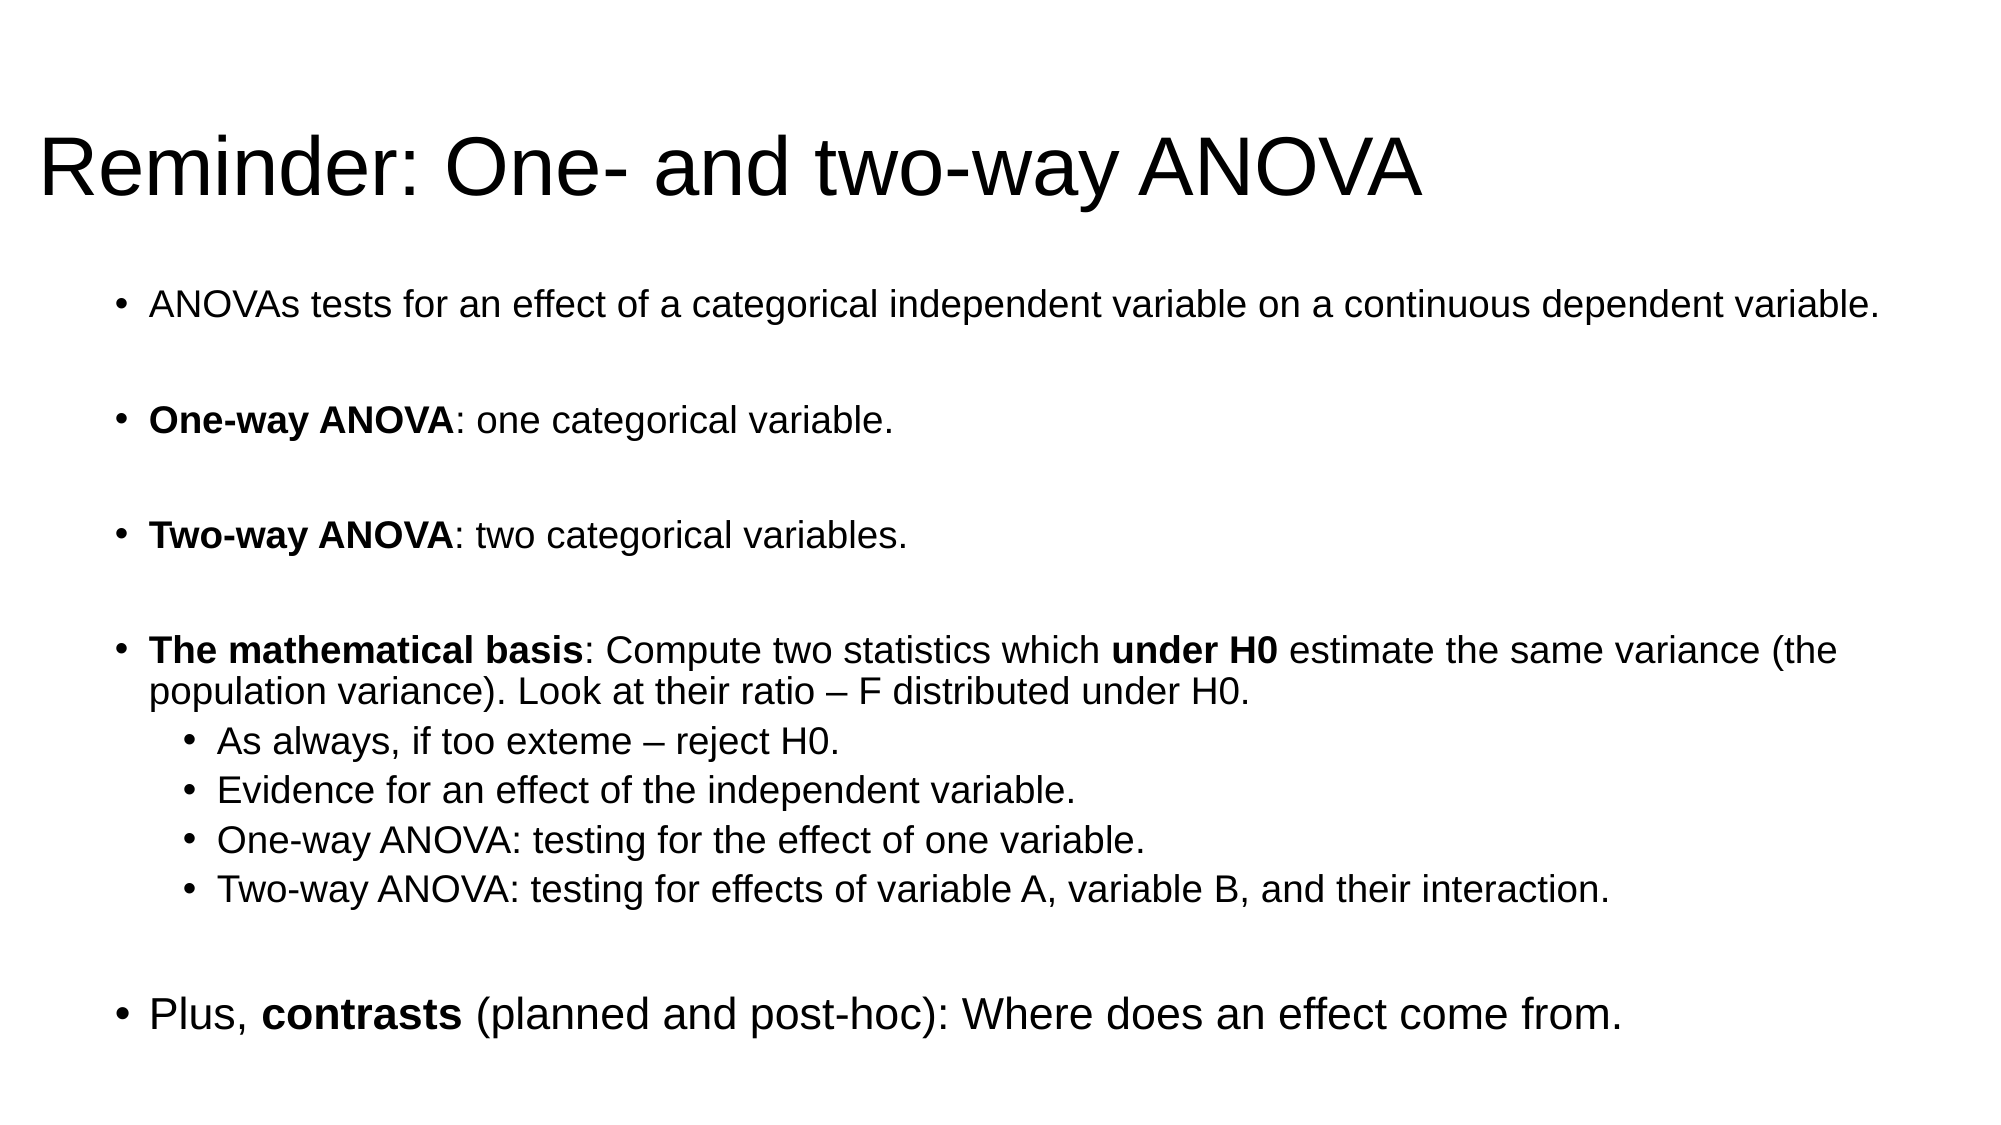

# Reminder: One- and two-way ANOVA
ANOVAs tests for an effect of a categorical independent variable on a continuous dependent variable.

One-way ANOVA: one categorical variable.

Two-way ANOVA: two categorical variables.

The mathematical basis: Compute two statistics which under H0 estimate the same variance (the population variance). Look at their ratio – F distributed under H0.
As always, if too exteme – reject H0.
Evidence for an effect of the independent variable.
One-way ANOVA: testing for the effect of one variable.
Two-way ANOVA: testing for effects of variable A, variable B, and their interaction.

Plus, contrasts (planned and post-hoc): Where does an effect come from.